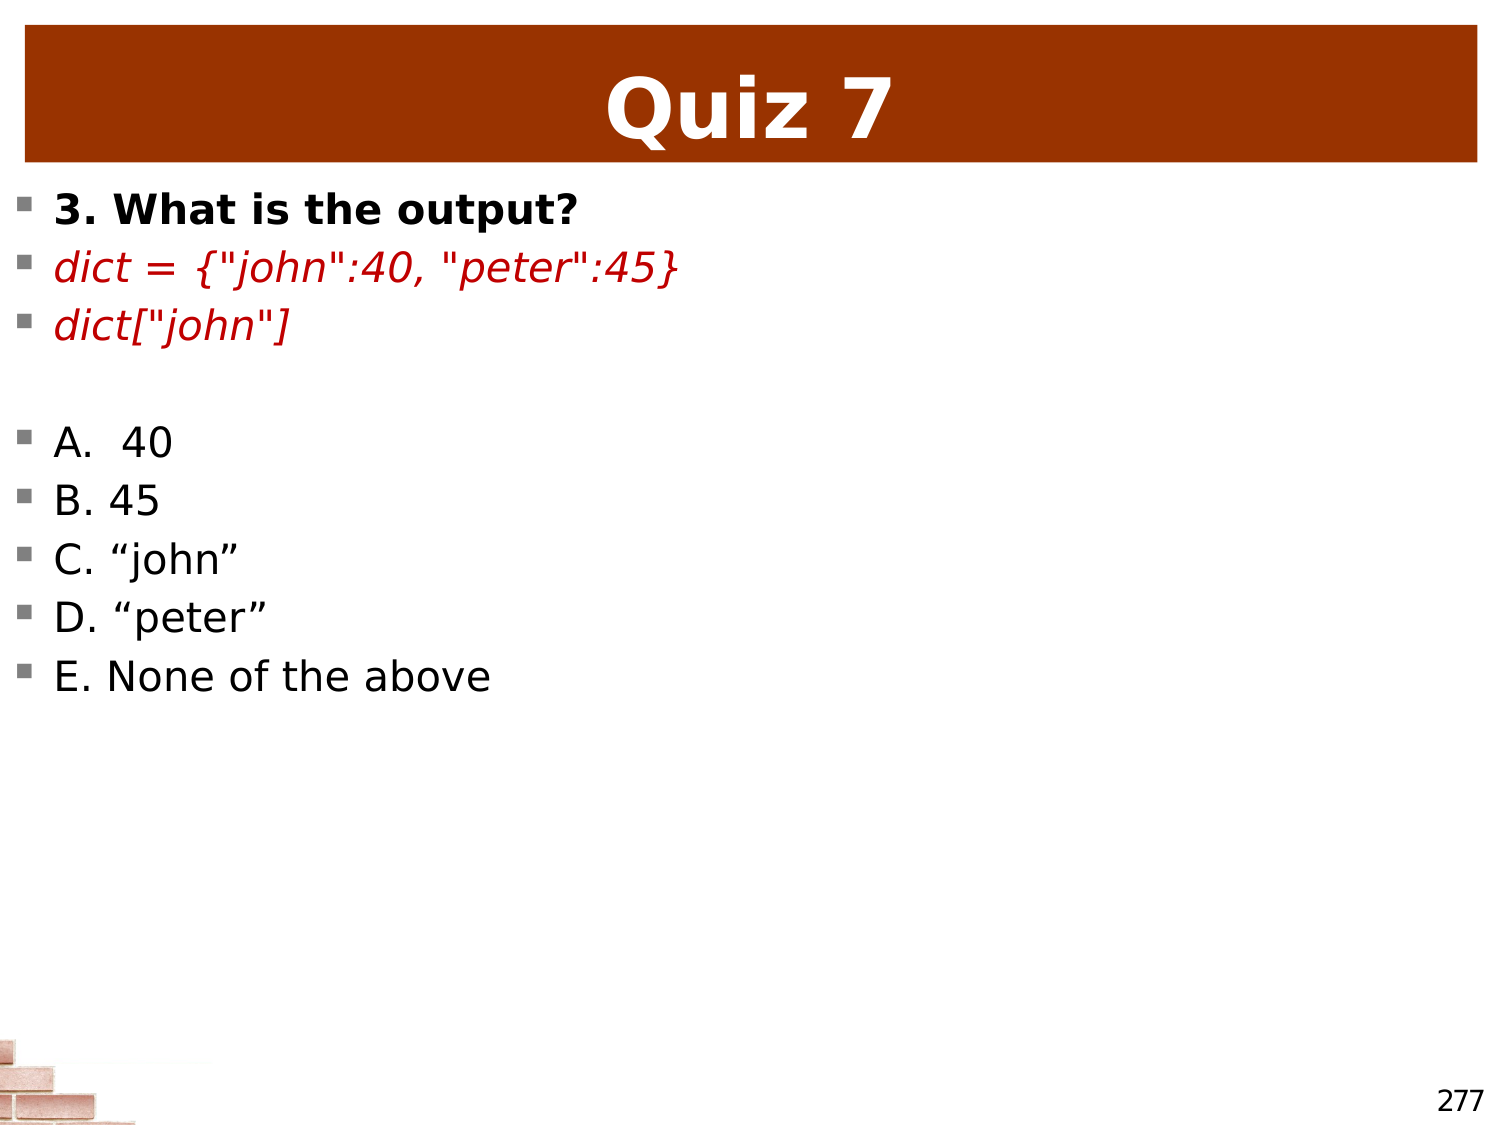

# Quiz 7
3. What is the output?
dict = {"john":40, "peter":45}
dict["john"]

A.  40
B. 45
C. “john”
D. “peter”
E. None of the above
277